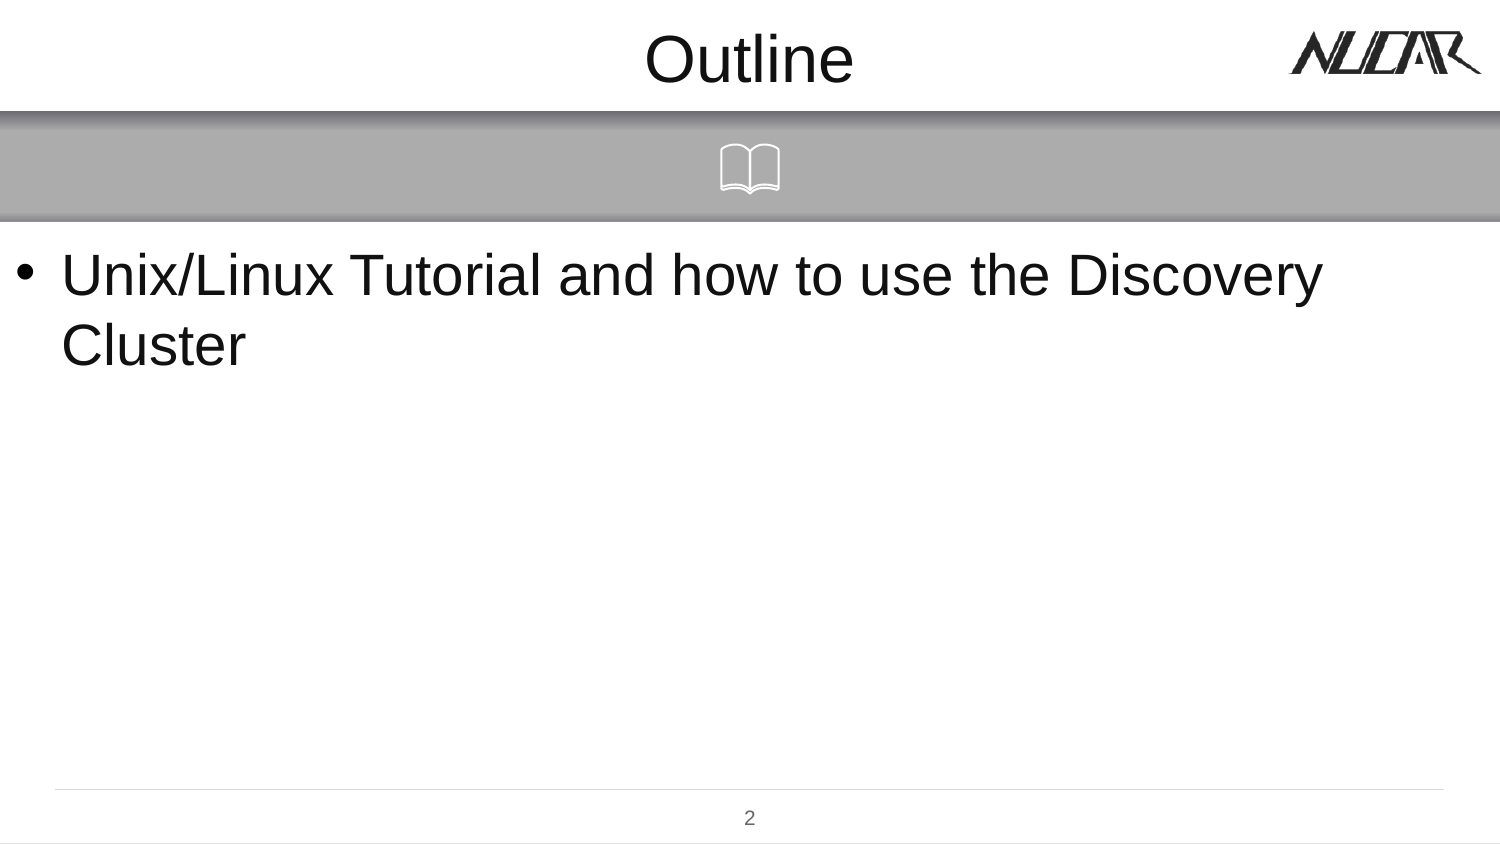

# Outline

Unix/Linux Tutorial and how to use the Discovery Cluster
2